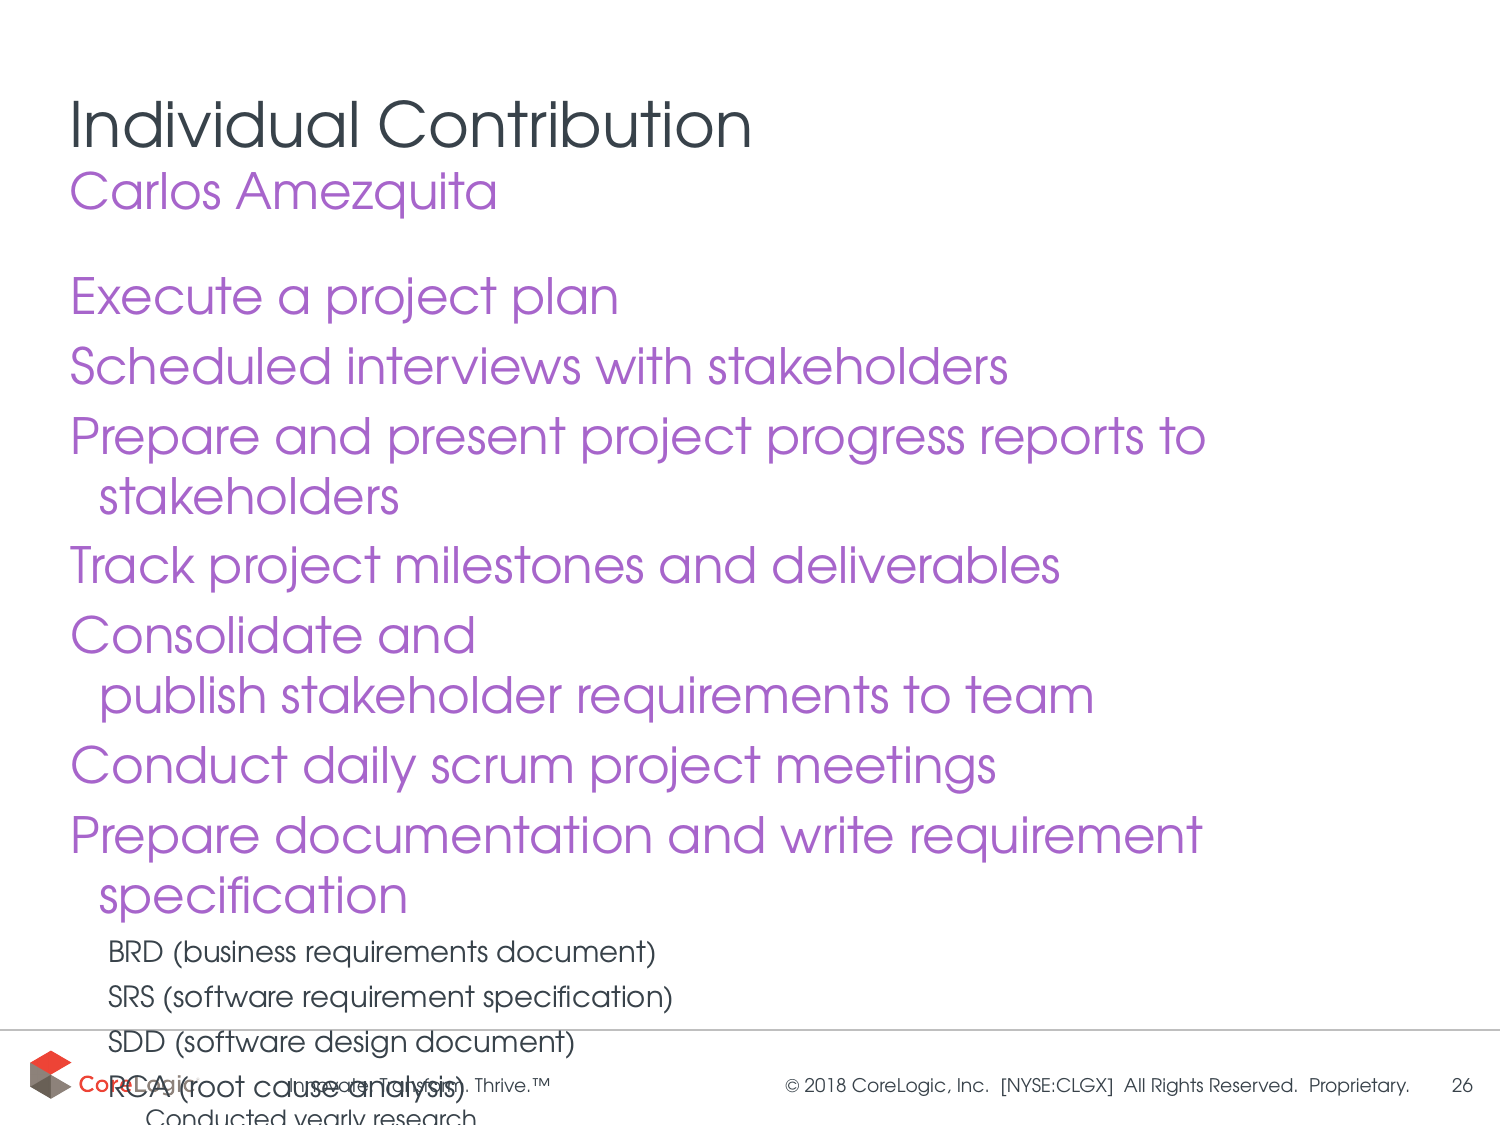

# Individual Contribution​
Carlos Amezquita
Execute a project plan
Scheduled interviews with stakeholders
Prepare and present project progress reports to stakeholders
Track project milestones and deliverables
Consolidate and publish stakeholder requirements to team
Conduct daily scrum project meetings
Prepare documentation and write requirement specification
BRD (business requirements document)
SRS (software requirement specification)
SDD (software design document)
RCA (root cause analysis)
Conducted yearly research

26